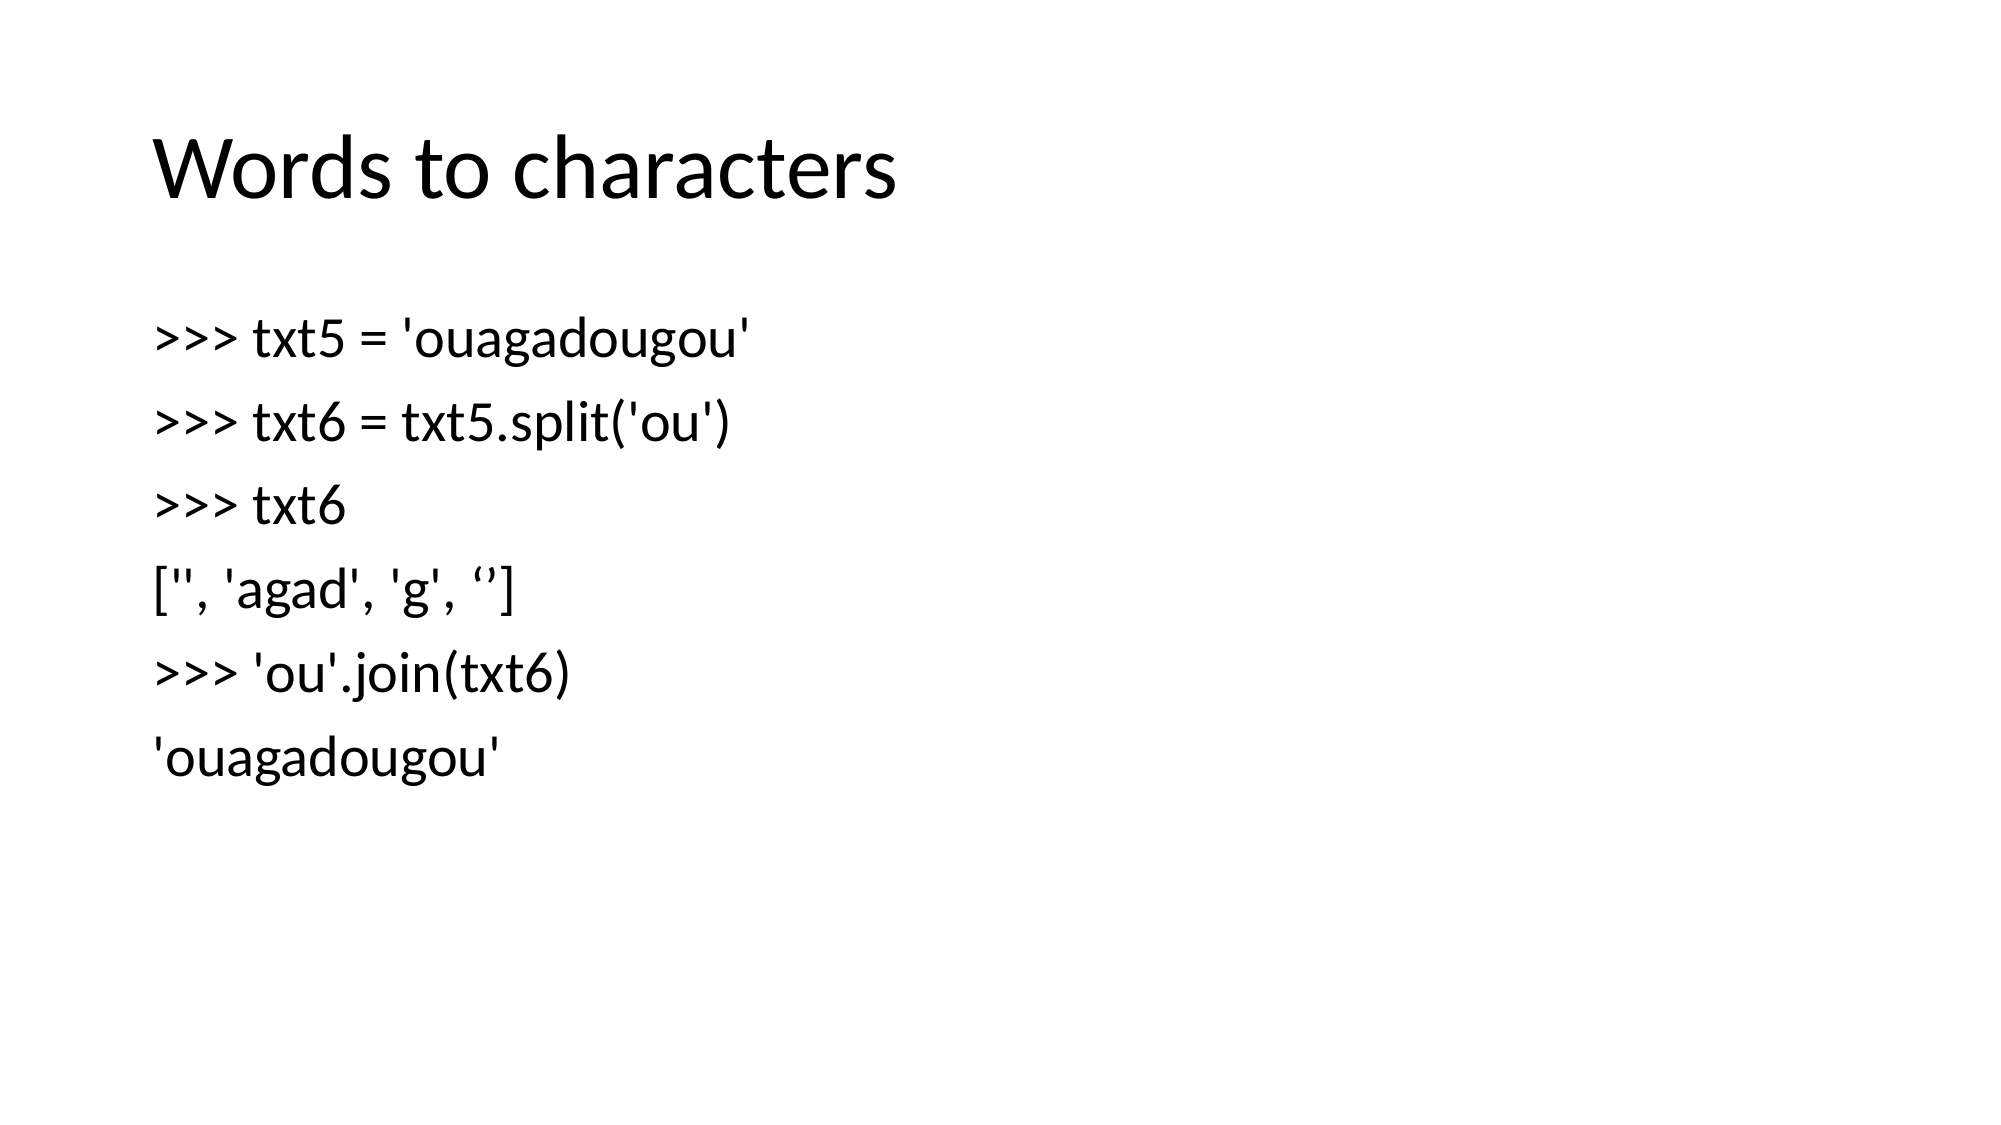

# Words to characters
>>> txt5 = 'ouagadougou'
>>> txt6 = txt5.split('ou')
>>> txt6
['', 'agad', 'g', ‘’]
>>> 'ou'.join(txt6)
'ouagadougou'